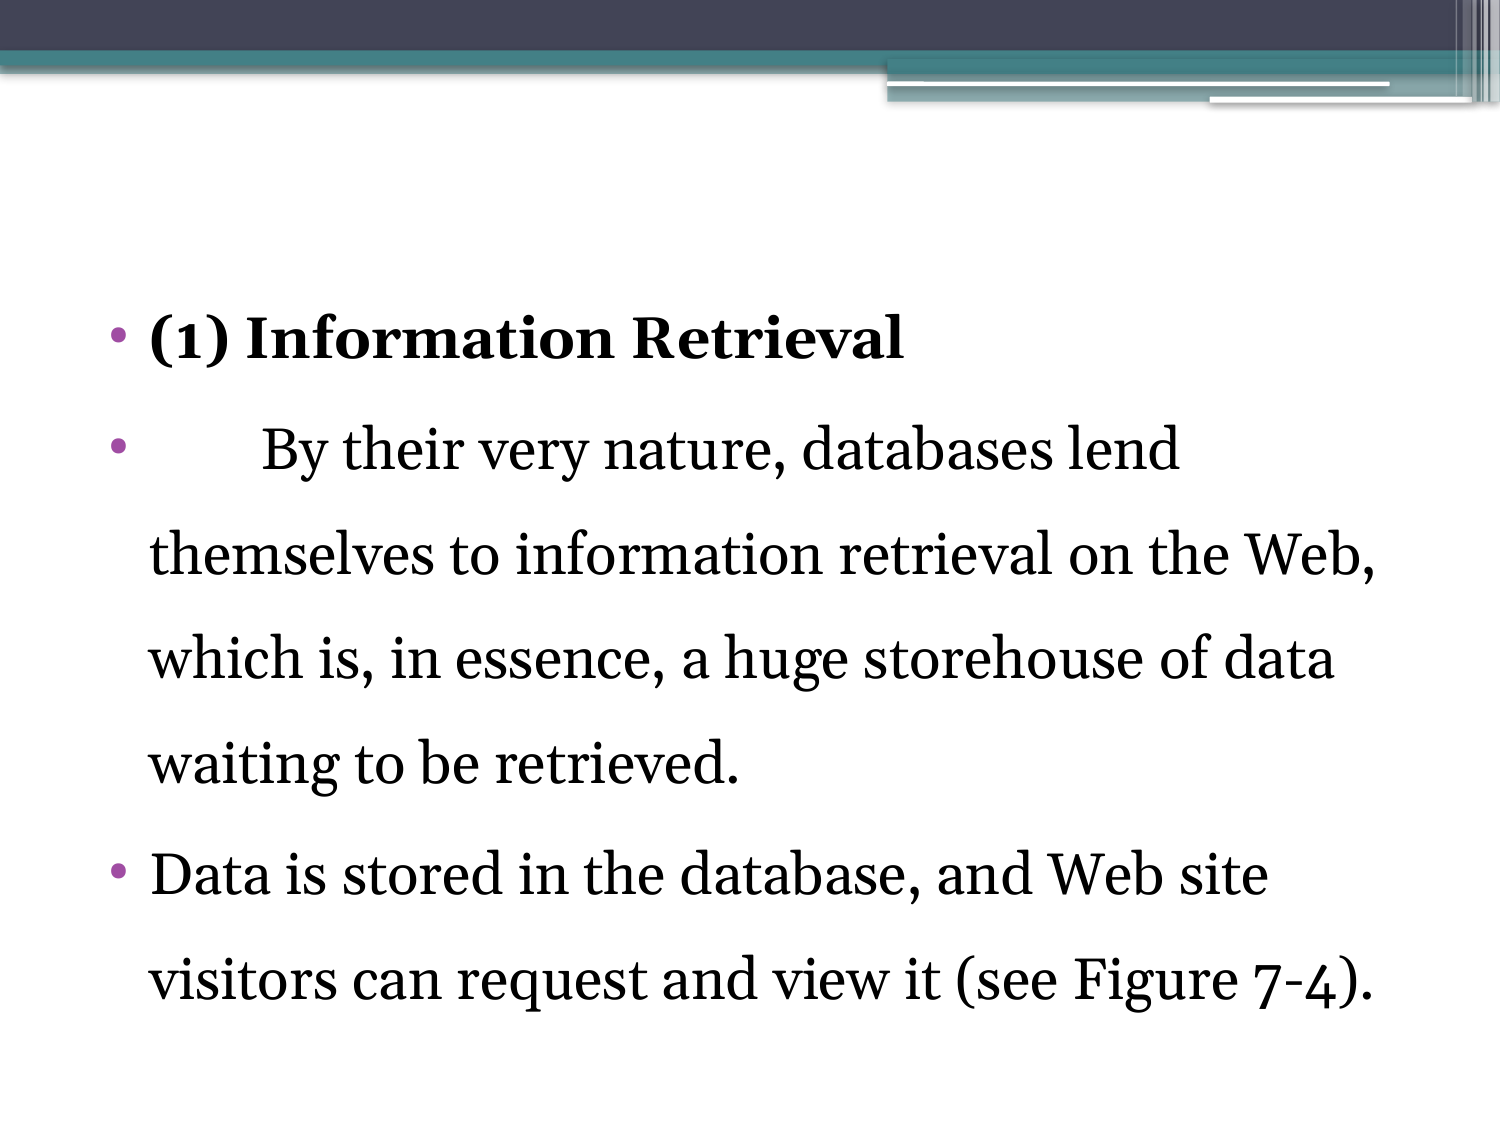

(1) Information Retrieval
        By their very nature, databases lend themselves to information retrieval on the Web, which is, in essence, a huge storehouse of data waiting to be retrieved.
Data is stored in the database, and Web site visitors can request and view it (see Figure 7-4).